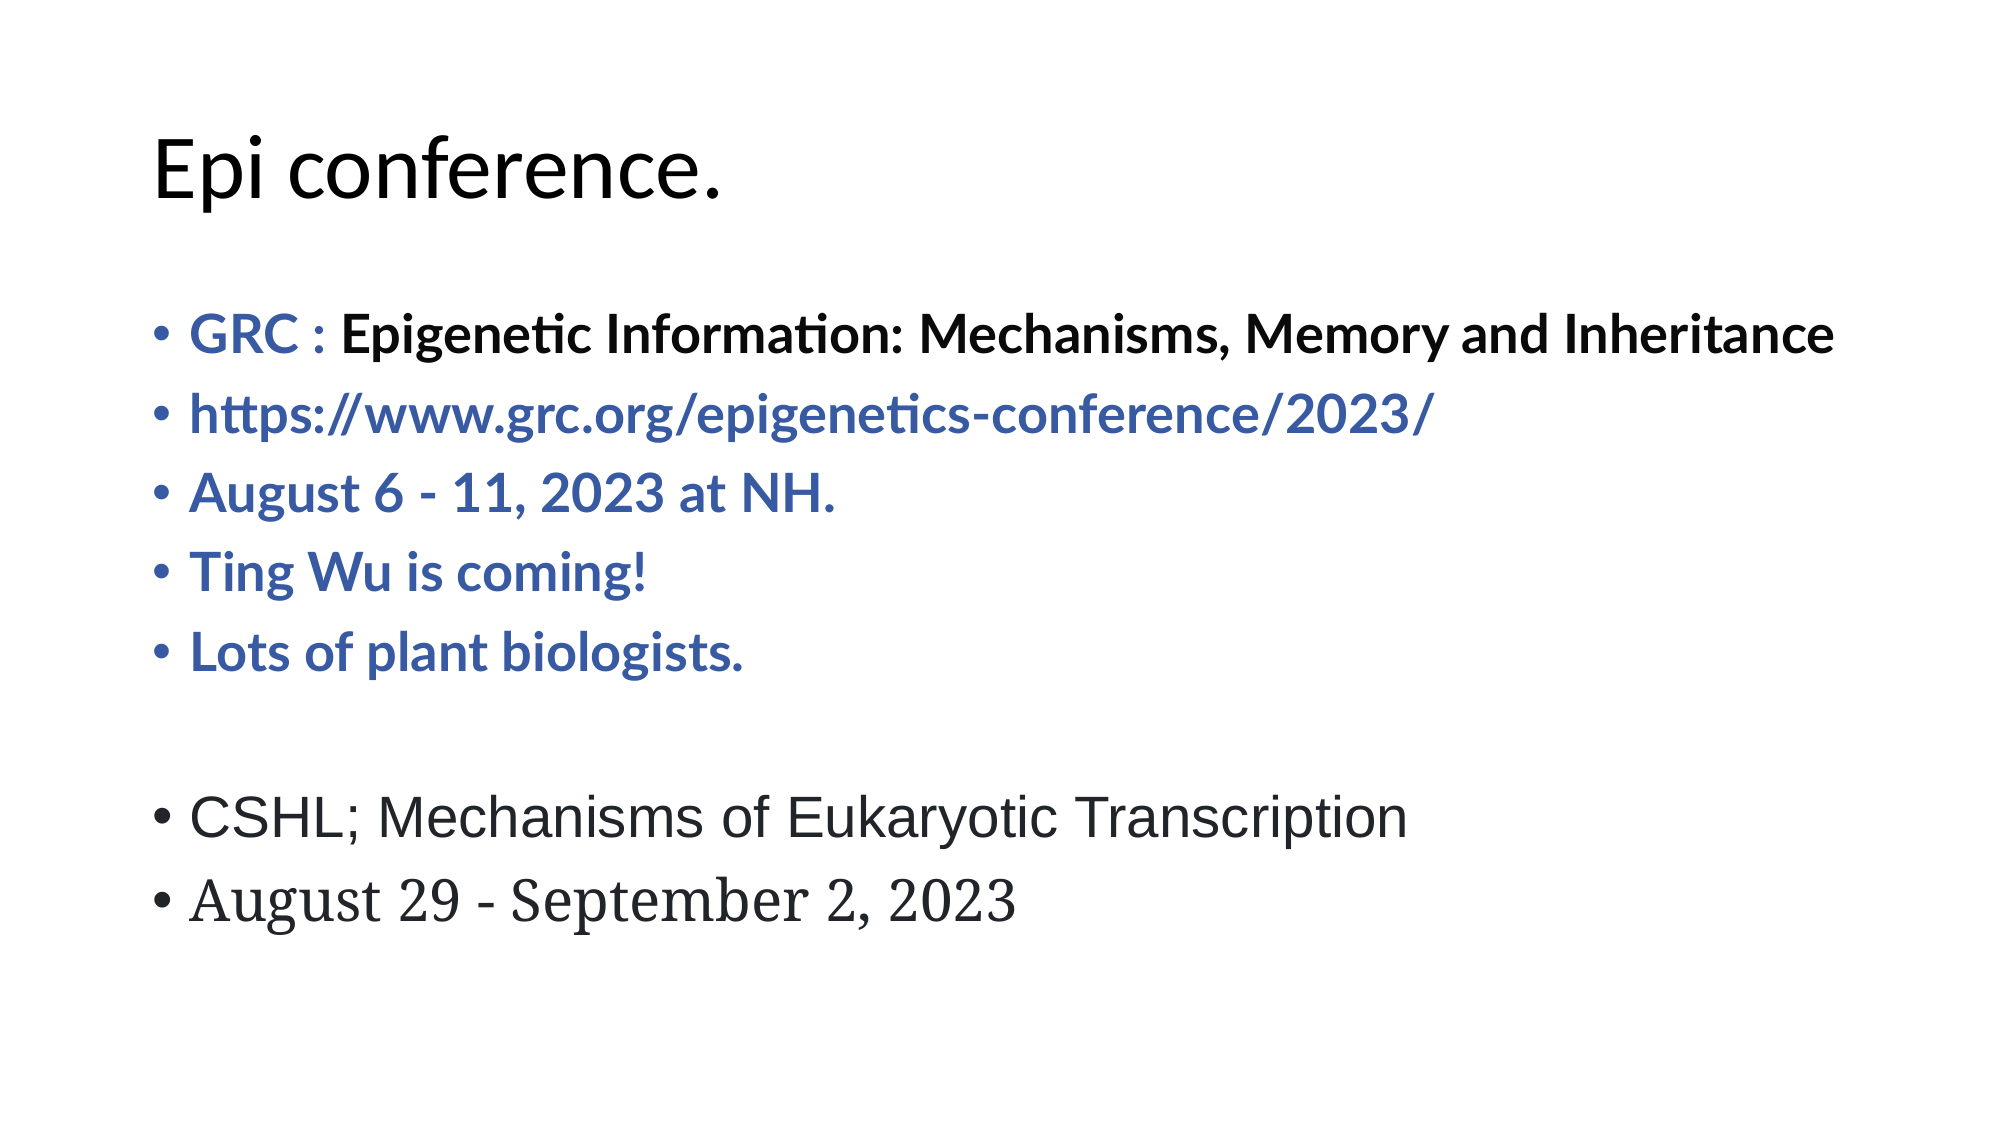

# Epi conference.
GRC : Epigenetic Information: Mechanisms, Memory and Inheritance
https://www.grc.org/epigenetics-conference/2023/
August 6 - 11, 2023 at NH.
Ting Wu is coming!
Lots of plant biologists.

CSHL; Mechanisms of Eukaryotic Transcription
August 29 - September 2, 2023